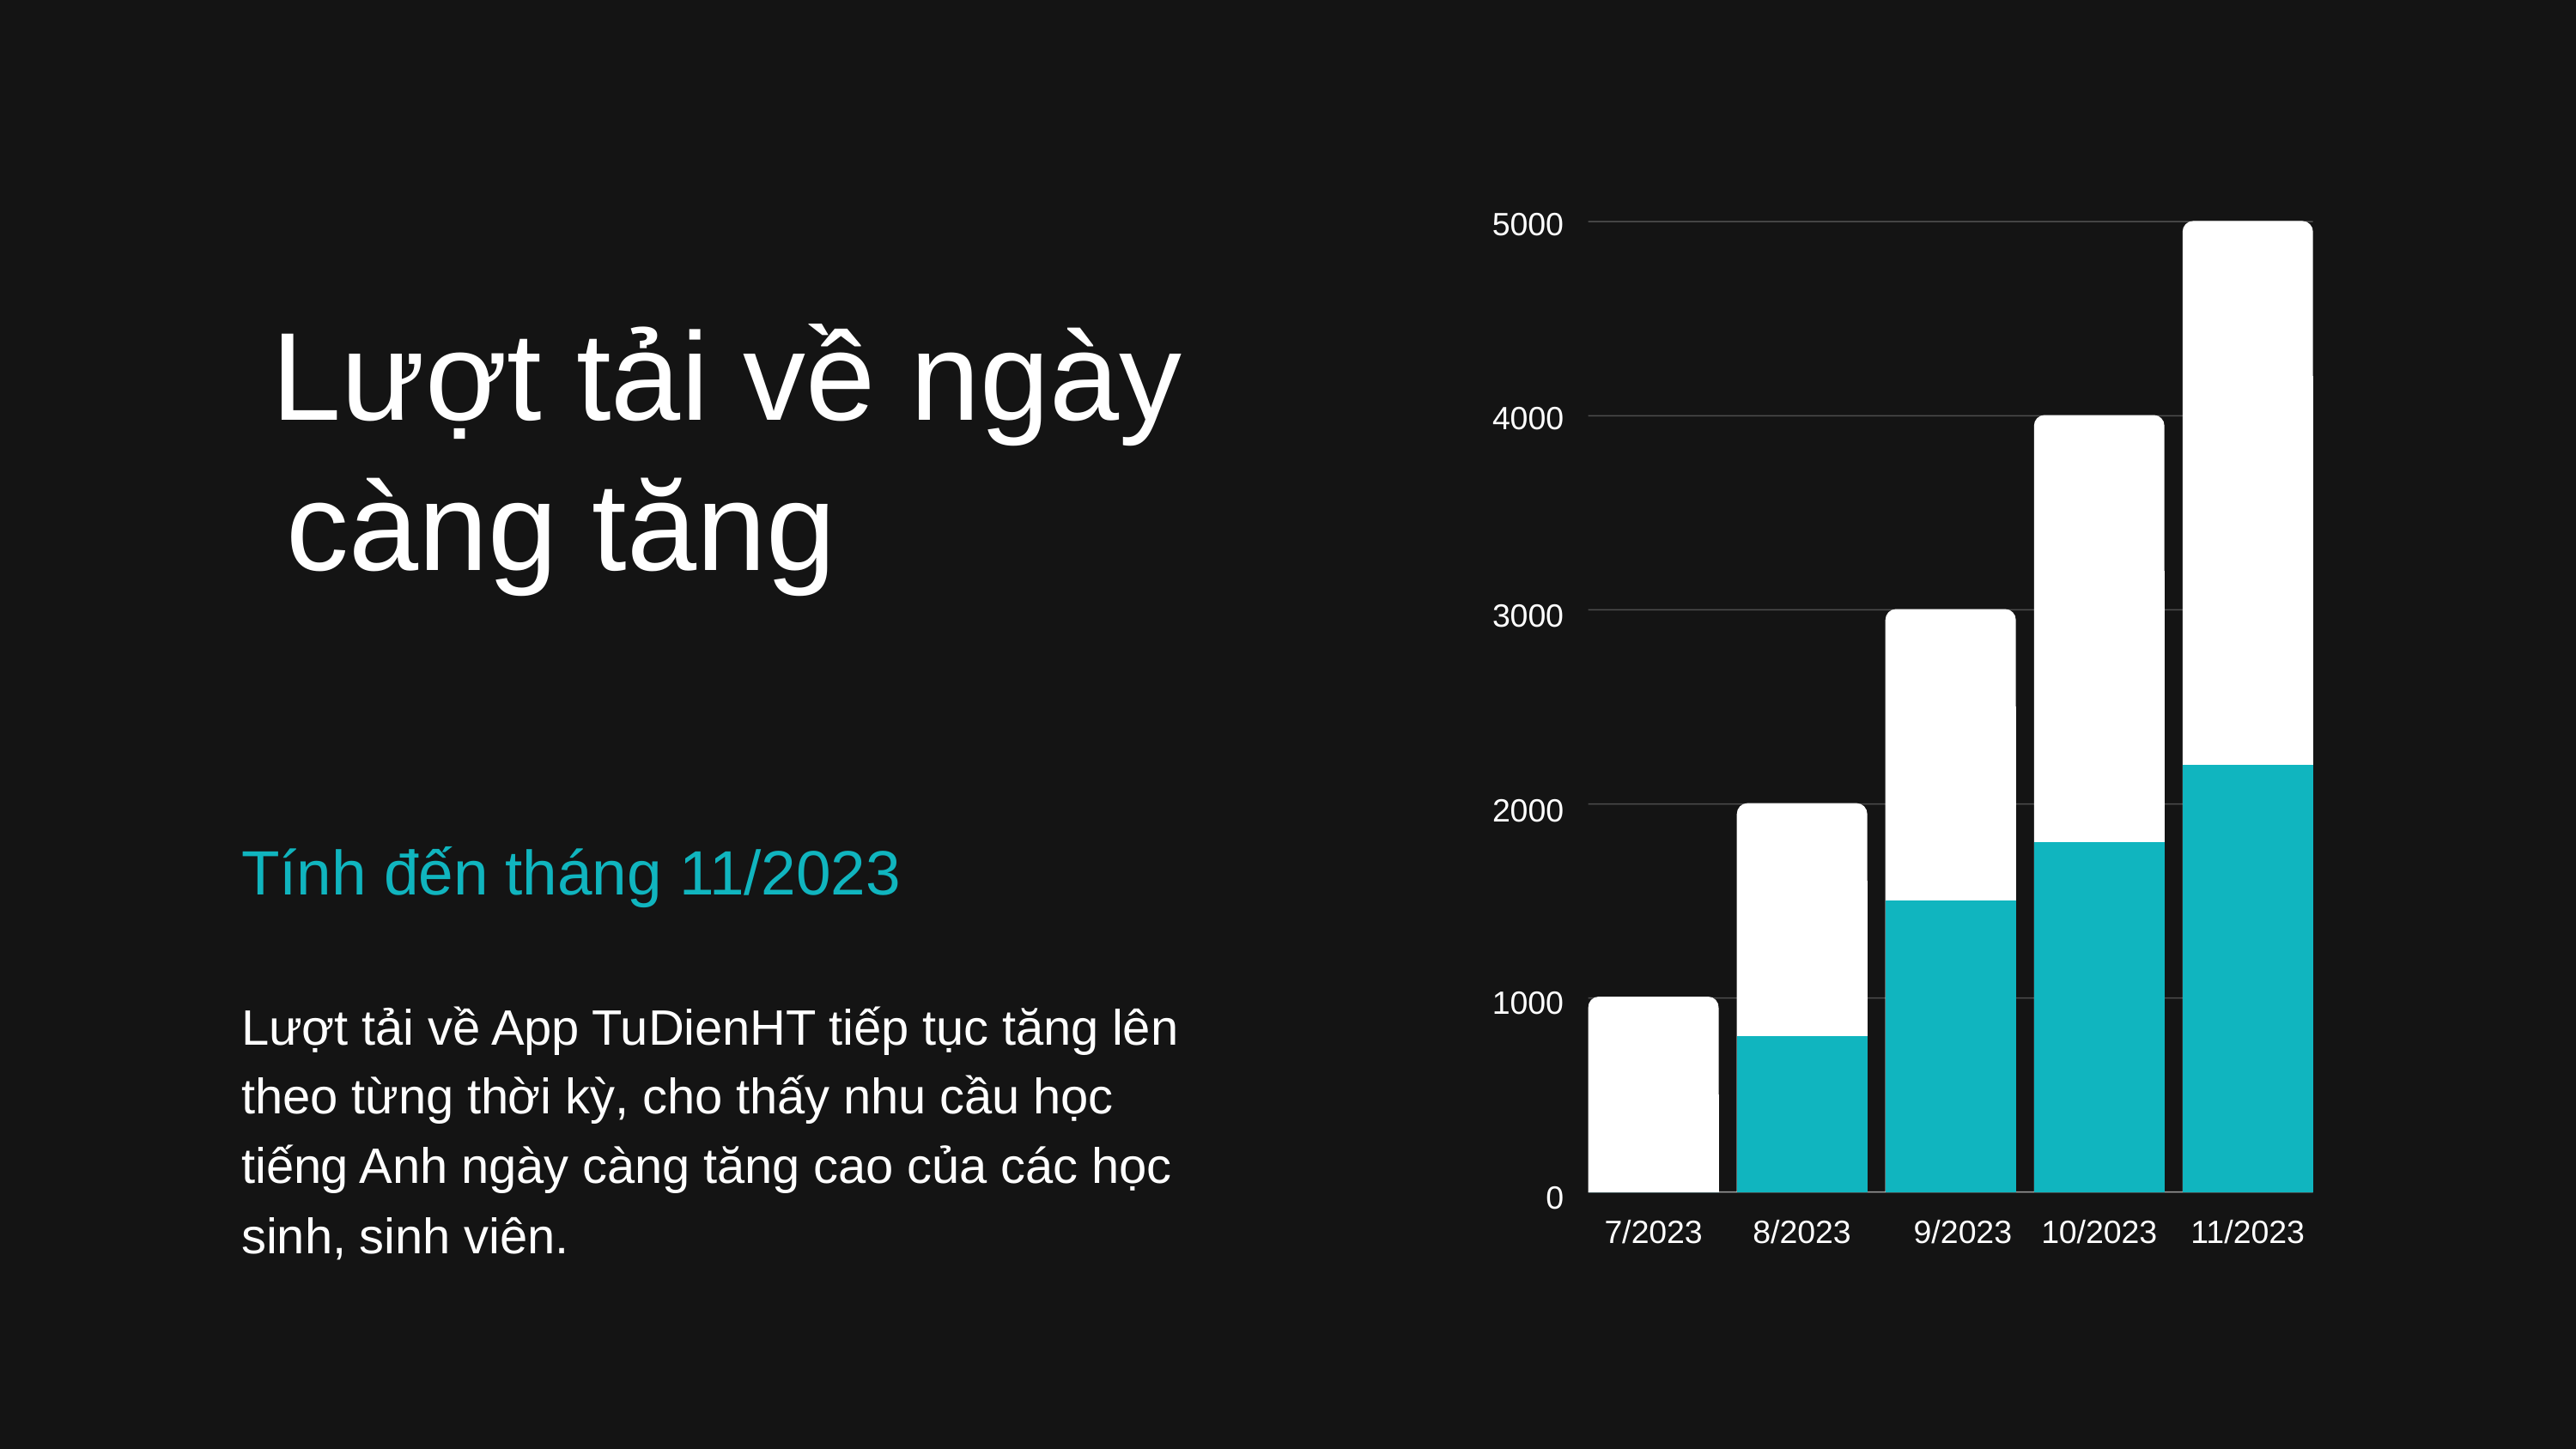

5000

4000
3000
2000
1000
0
7/2023
8/2023
9/2023
10/2023
11/2023
Lượt tải về ngày càng tăng
Tính đến tháng 11/2023
Lượt tải về App TuDienHT tiếp tục tăng lên theo từng thời kỳ, cho thấy nhu cầu học tiếng Anh ngày càng tăng cao của các học sinh, sinh viên.